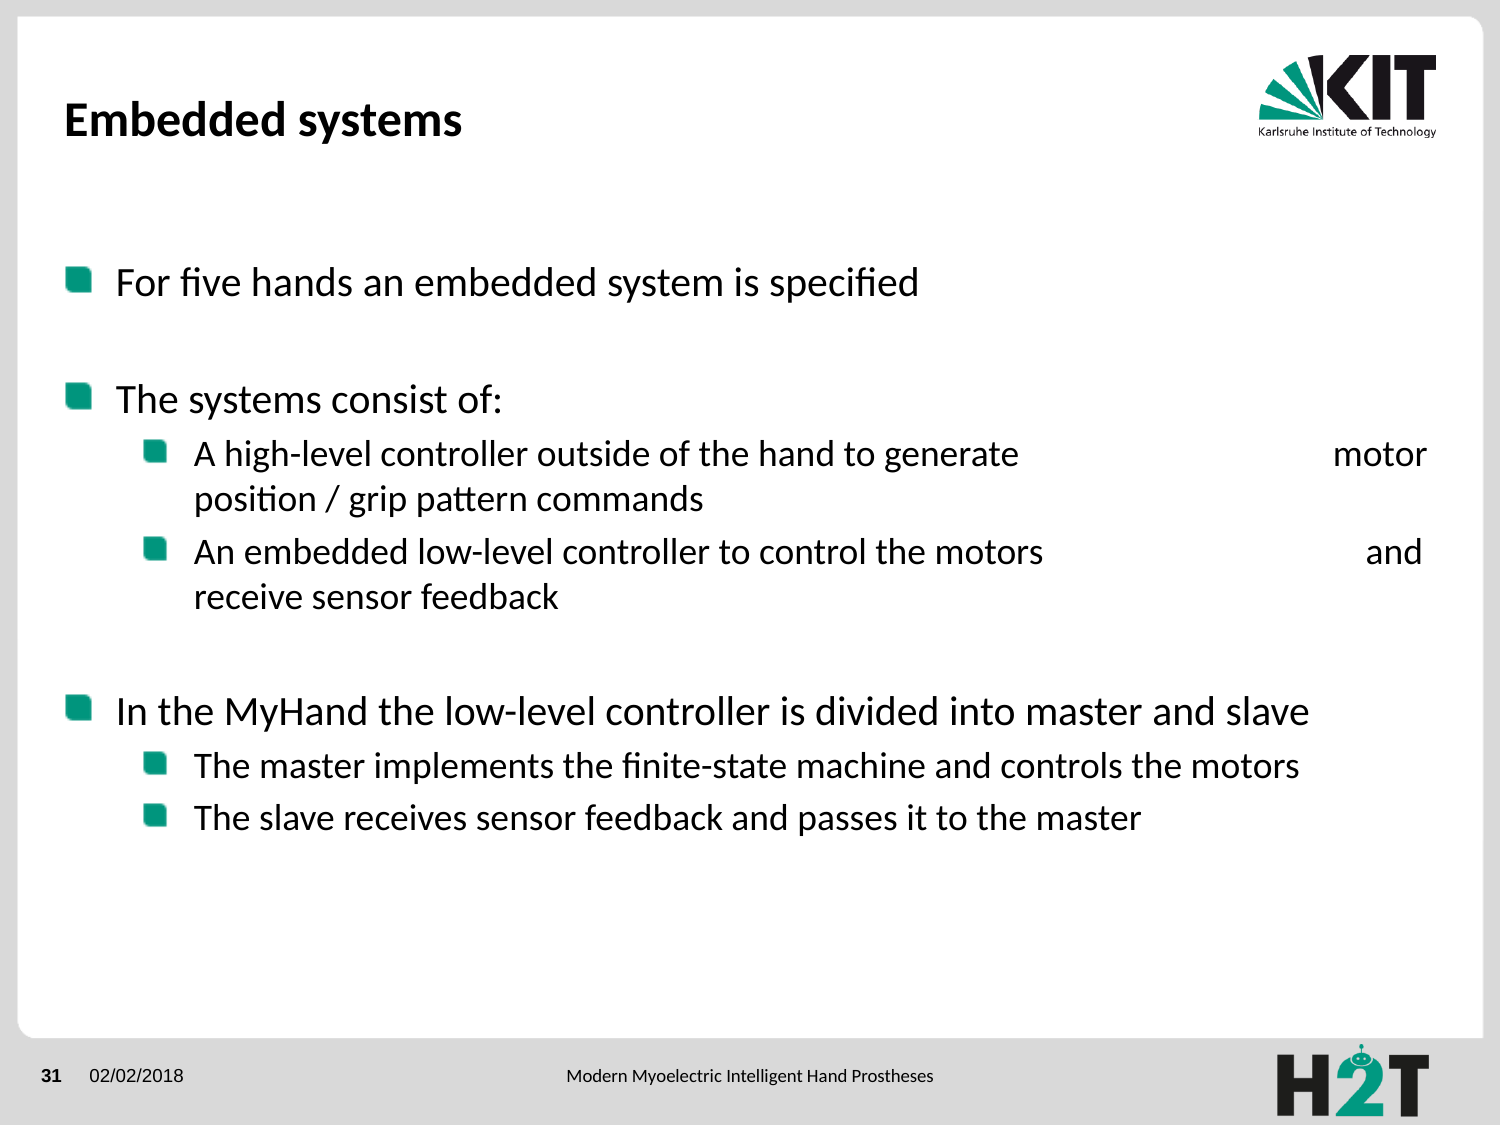

# Embedded systems

For five hands an embedded system is specified

The systems consist of:
A high-level controller outside of the hand to generate                                     motor position / grip pattern commands
An embedded low-level controller to control the motors                                      and receive sensor feedback

In the MyHand the low-level controller is divided into master and slave
The master implements the finite-state machine and controls the motors
The slave receives sensor feedback and passes it to the master